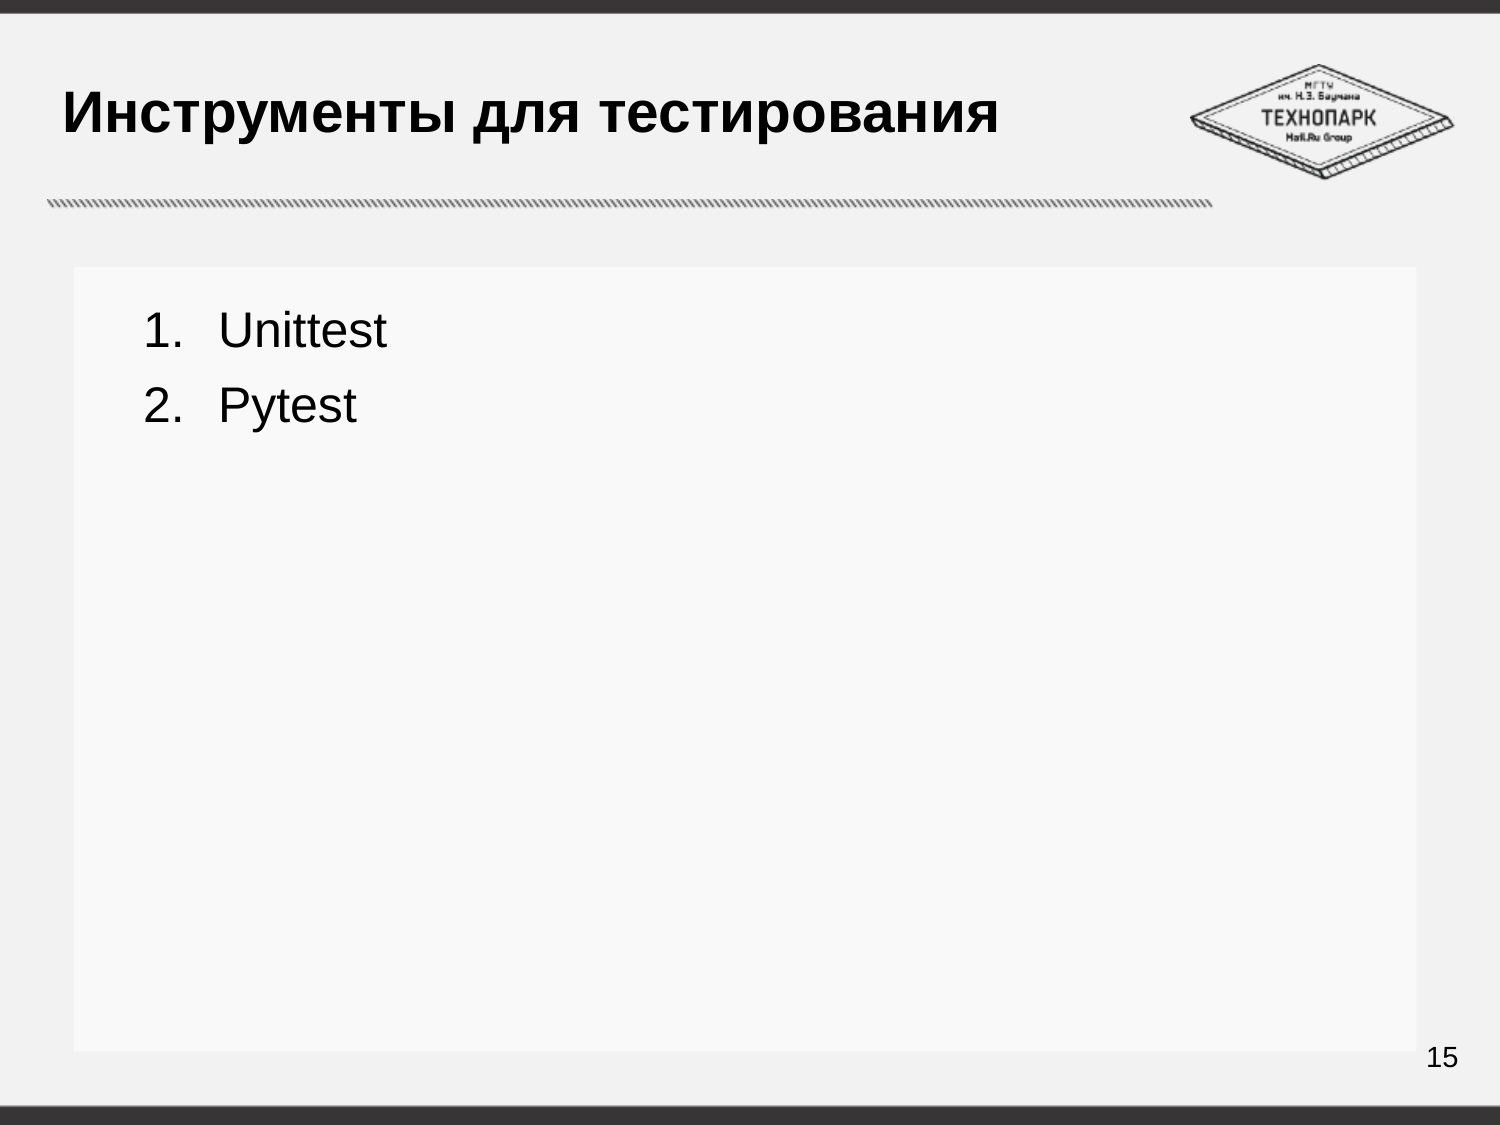

# Инструменты для тестирования
Unittest
Pytest

15